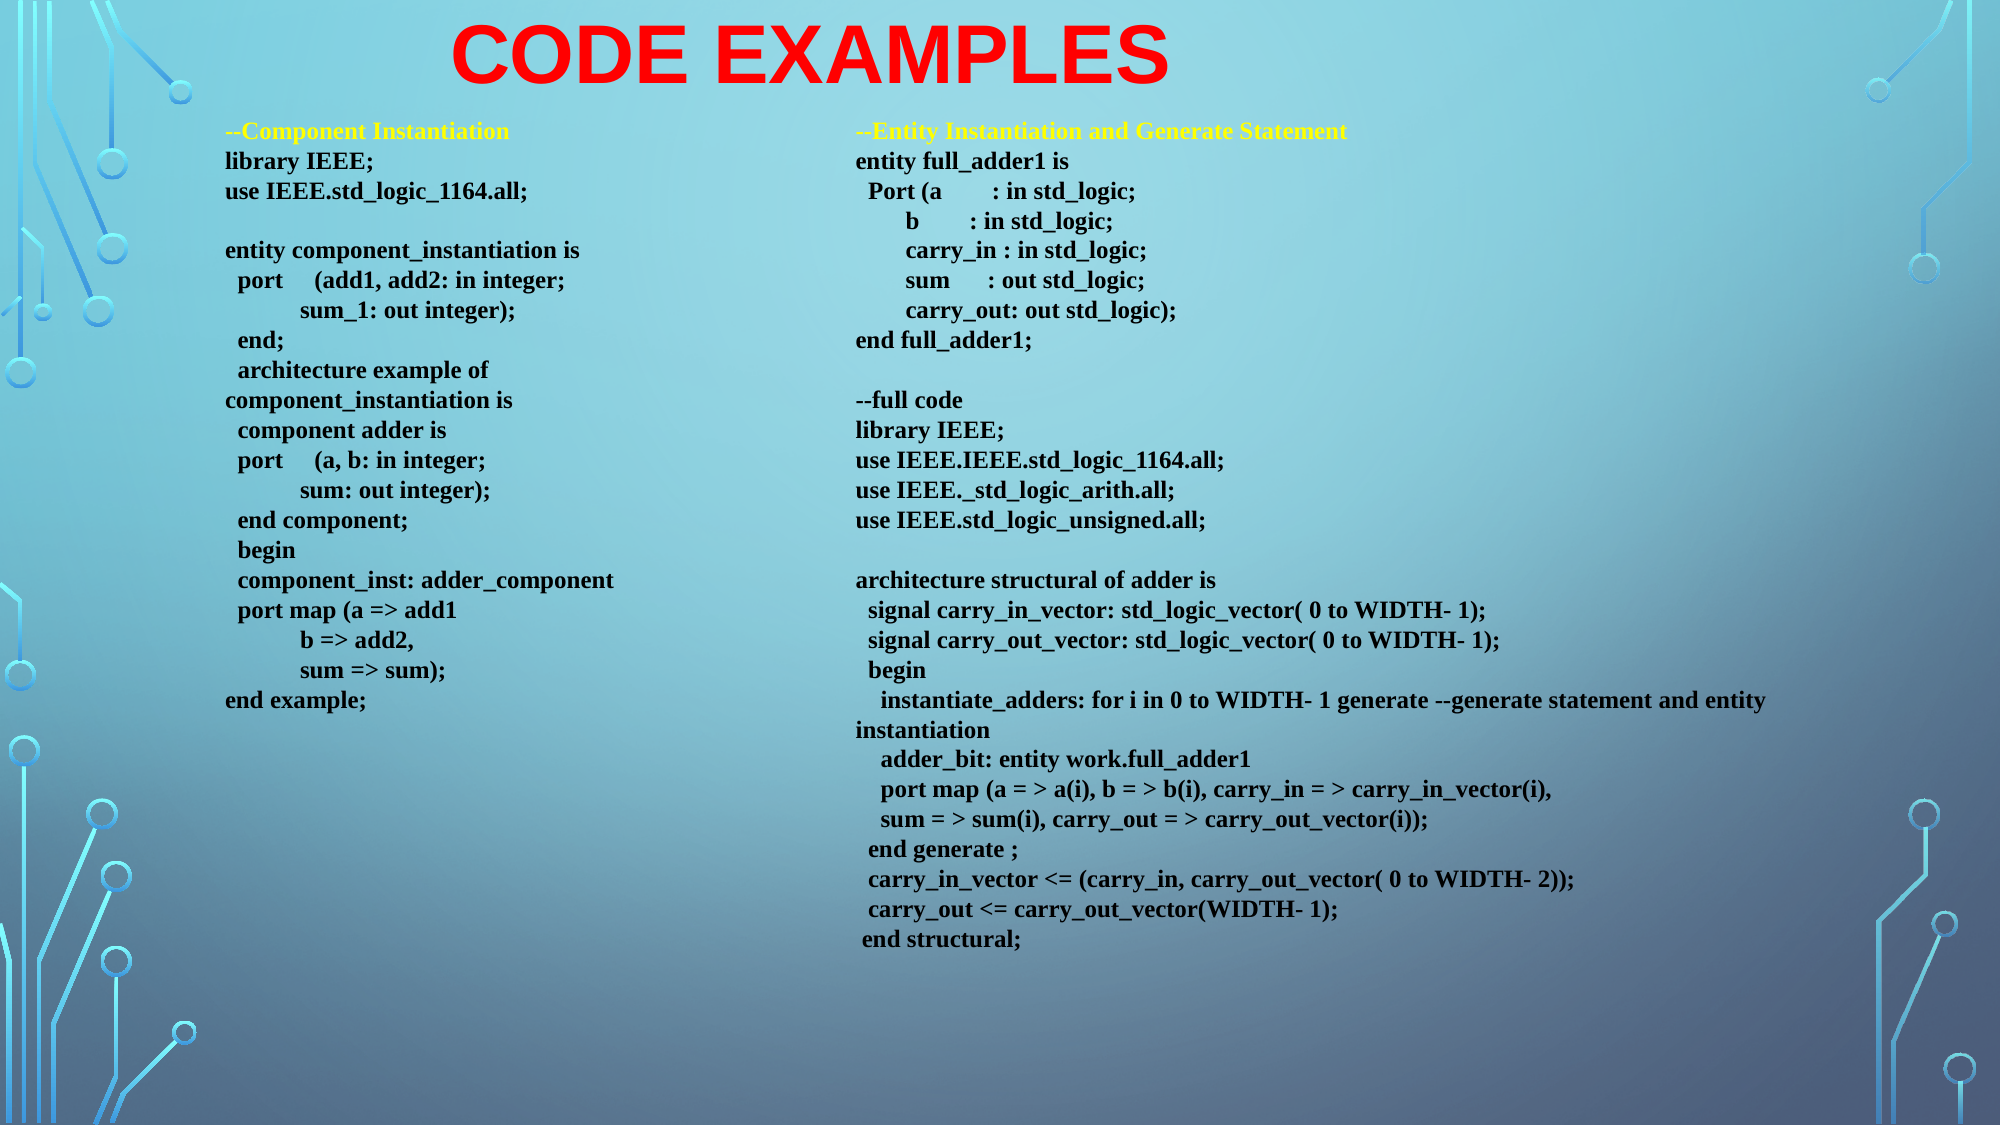

CODE EXAMPLES
--Component Instantiation
library IEEE;
use IEEE.std_logic_1164.all;
entity component_instantiation is
  port     (add1, add2: in integer;
            sum_1: out integer);
  end;
  architecture example of component_instantiation is
  component adder is
  port     (a, b: in integer;
            sum: out integer);
  end component;
  begin
  component_inst: adder_component
  port map (a => add1
            b => add2,
            sum => sum);
end example;

--Entity Instantiation and Generate Statement
entity full_adder1 is
  Port (a        : in std_logic;
        b        : in std_logic;
        carry_in : in std_logic;
        sum      : out std_logic;
        carry_out: out std_logic);
end full_adder1;
--full code
library IEEE;
use IEEE.IEEE.std_logic_1164.all;
use IEEE._std_logic_arith.all;
use IEEE.std_logic_unsigned.all;
architecture structural of adder is
  signal carry_in_vector: std_logic_vector( 0 to WIDTH- 1);
  signal carry_out_vector: std_logic_vector( 0 to WIDTH- 1);
  begin
    instantiate_adders: for i in 0 to WIDTH- 1 generate --generate statement and entity instantiation
    adder_bit: entity work.full_adder1
    port map (a = > a(i), b = > b(i), carry_in = > carry_in_vector(i),
    sum = > sum(i), carry_out = > carry_out_vector(i));
  end generate ;
  carry_in_vector <= (carry_in, carry_out_vector( 0 to WIDTH- 2));
  carry_out <= carry_out_vector(WIDTH- 1);
 end structural;